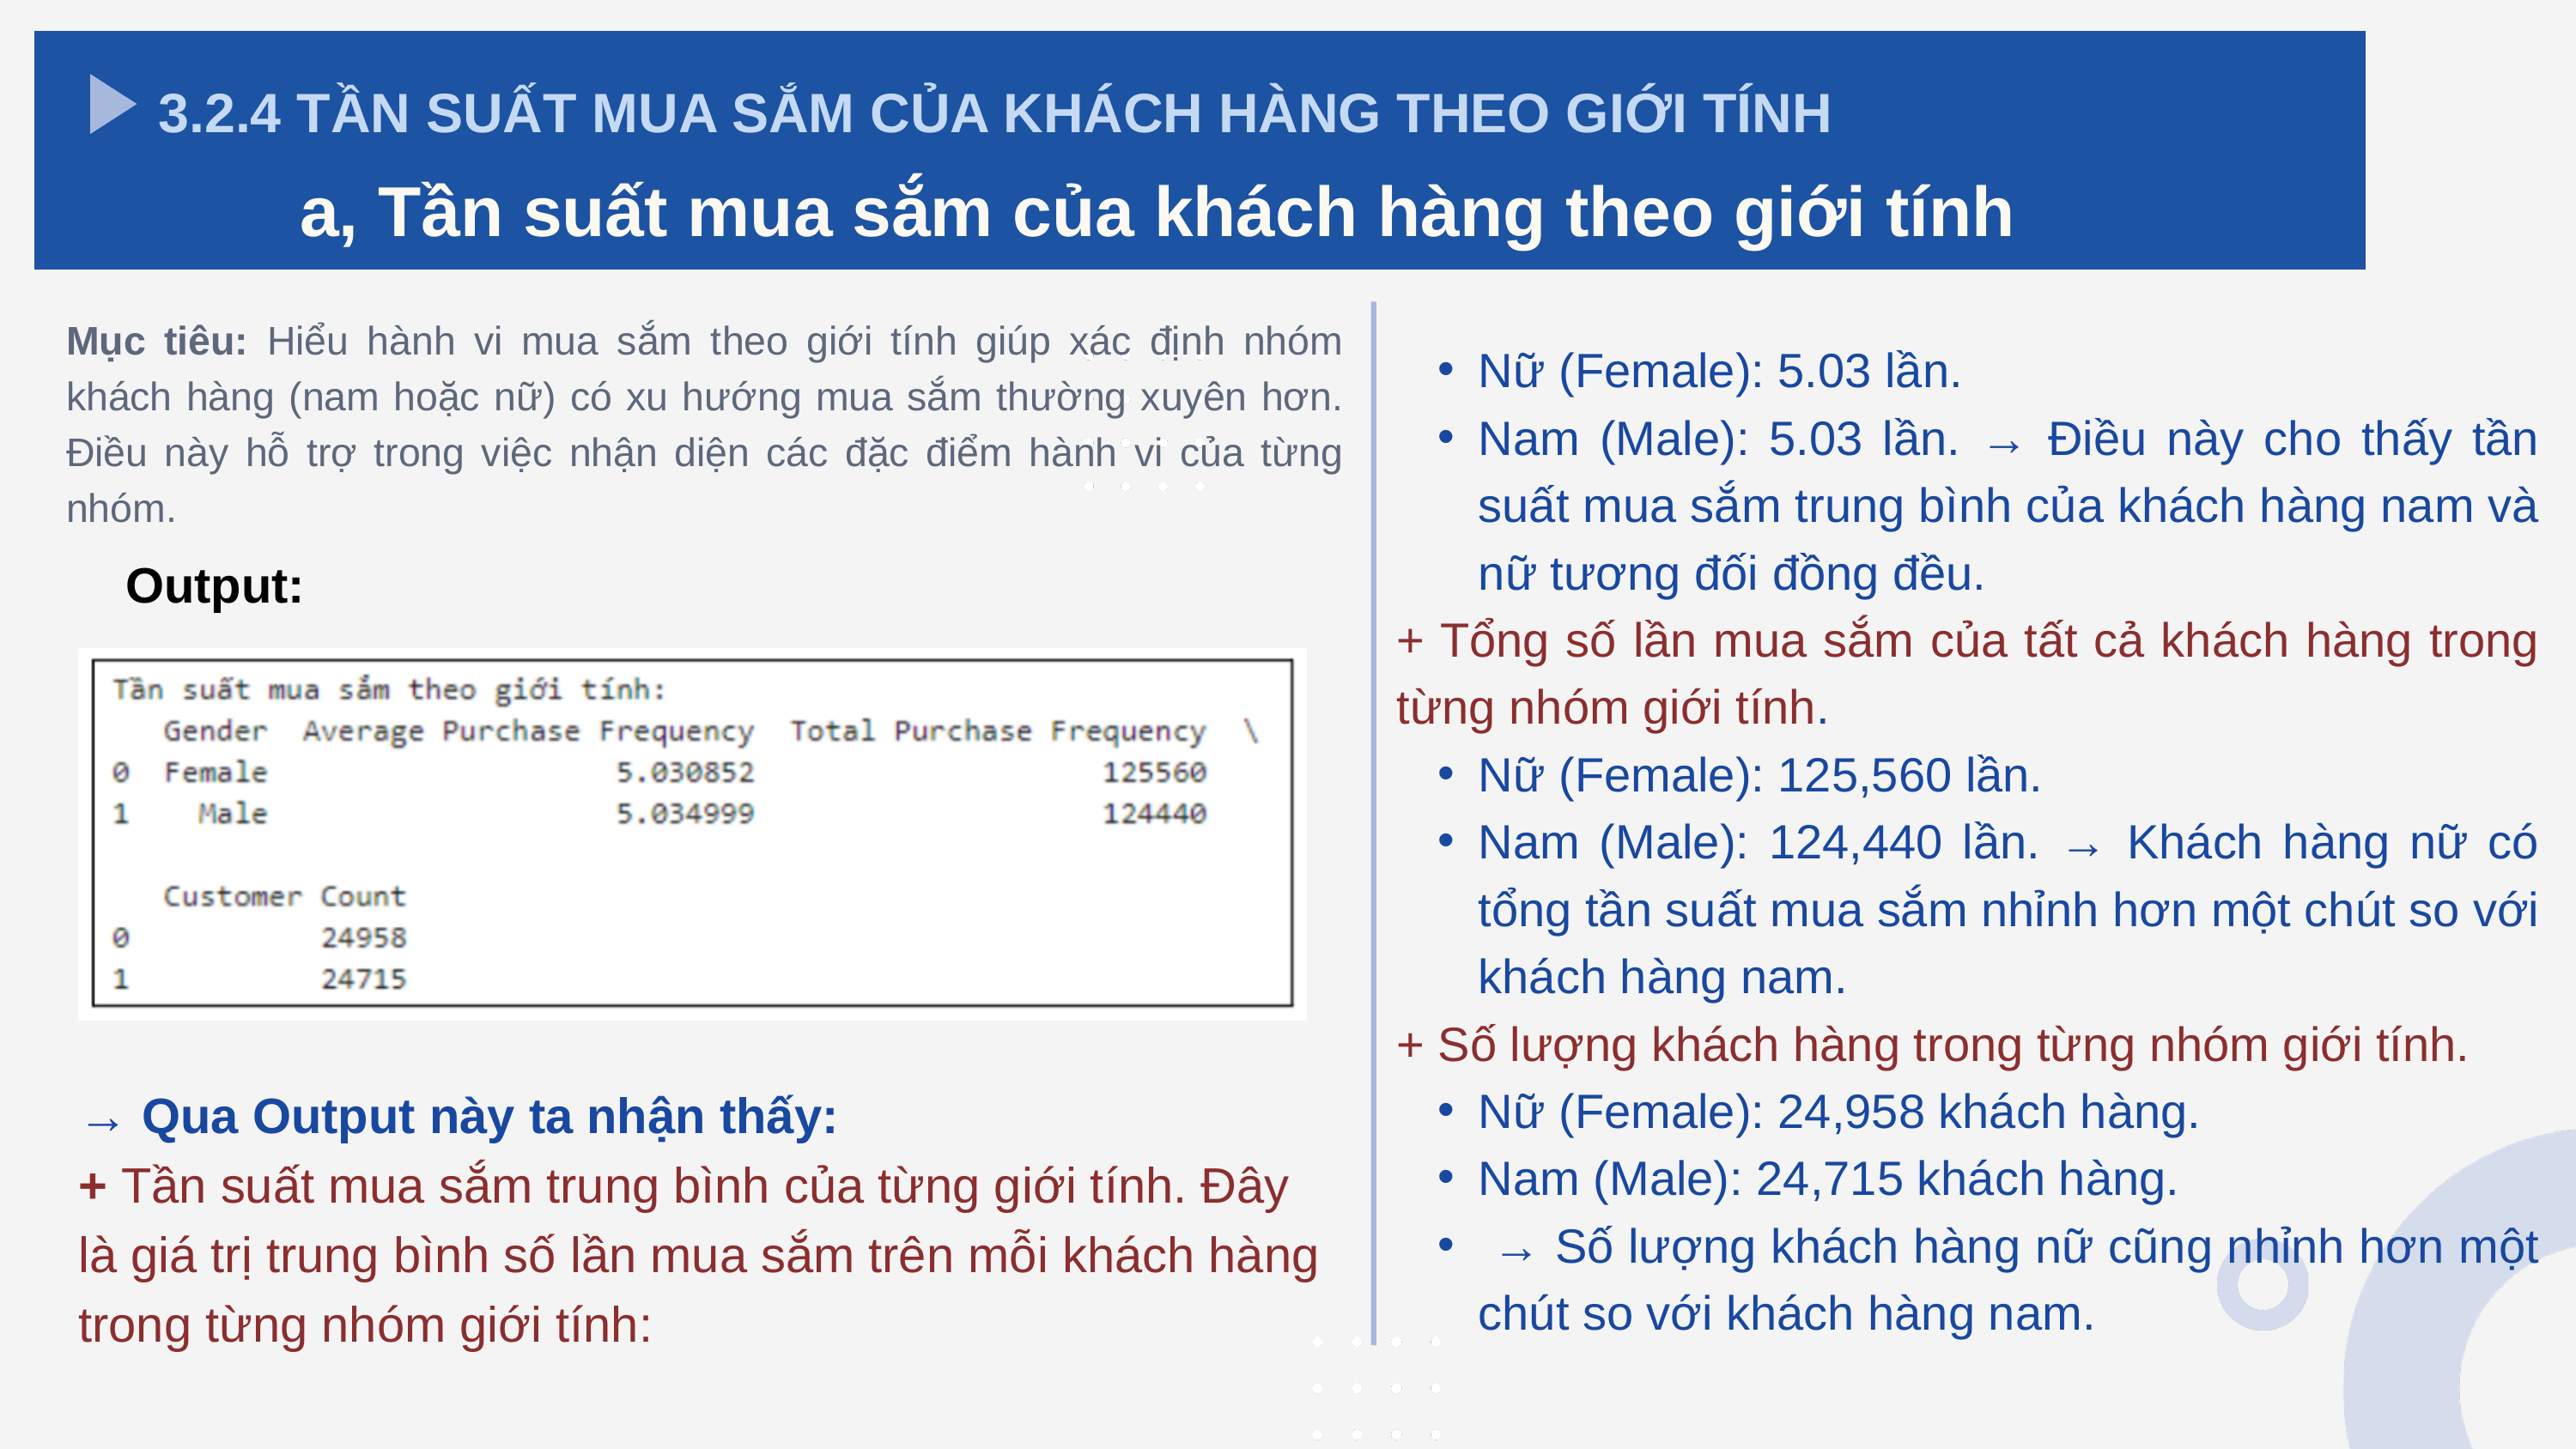

3.2.4 TẦN SUẤT MUA SẮM CỦA KHÁCH HÀNG THEO GIỚI TÍNH

a, Tần suất mua sắm của khách hàng theo giới tính

Nữ (Female): 5.03 lần.
Nam (Male): 5.03 lần. → Điều này cho thấy tần suất mua sắm trung bình của khách hàng nam và nữ tương đối đồng đều.
+ Tổng số lần mua sắm của tất cả khách hàng trong từng nhóm giới tính.
Nữ (Female): 125,560 lần.
Nam (Male): 124,440 lần. → Khách hàng nữ có tổng tần suất mua sắm nhỉnh hơn một chút so với khách hàng nam.
+ Số lượng khách hàng trong từng nhóm giới tính.
Nữ (Female): 24,958 khách hàng.
Nam (Male): 24,715 khách hàng.
 → Số lượng khách hàng nữ cũng nhỉnh hơn một chút so với khách hàng nam.

Mục tiêu: Hiểu hành vi mua sắm theo giới tính giúp xác định nhóm khách hàng (nam hoặc nữ) có xu hướng mua sắm thường xuyên hơn. Điều này hỗ trợ trong việc nhận diện các đặc điểm hành vi của từng nhóm.

Output:

→ Qua Output này ta nhận thấy:
+ Tần suất mua sắm trung bình của từng giới tính. Đây là giá trị trung bình số lần mua sắm trên mỗi khách hàng trong từng nhóm giới tính: